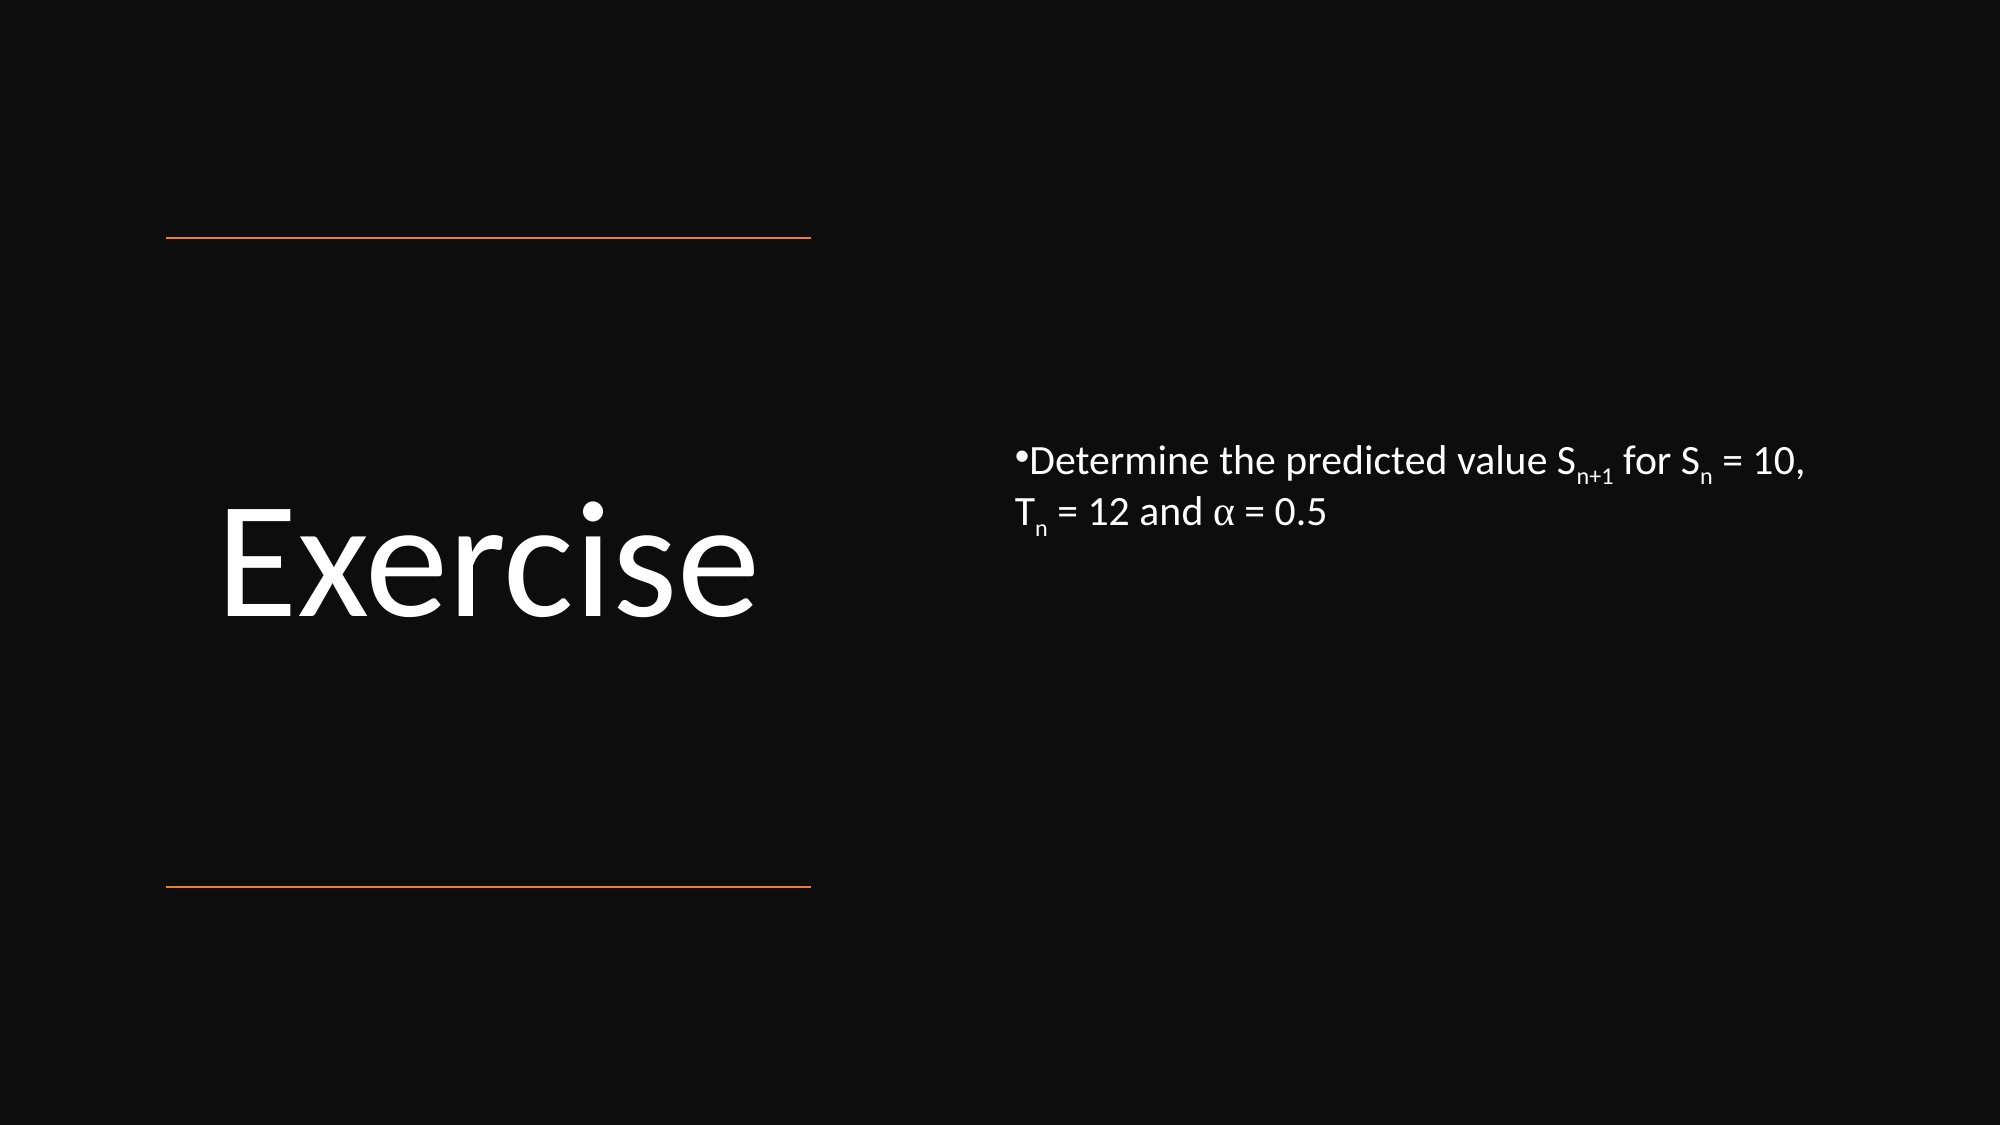

Determine the predicted value Sn+1 for Sn = 10, Tn = 12 and α = 0.5

# Exercise